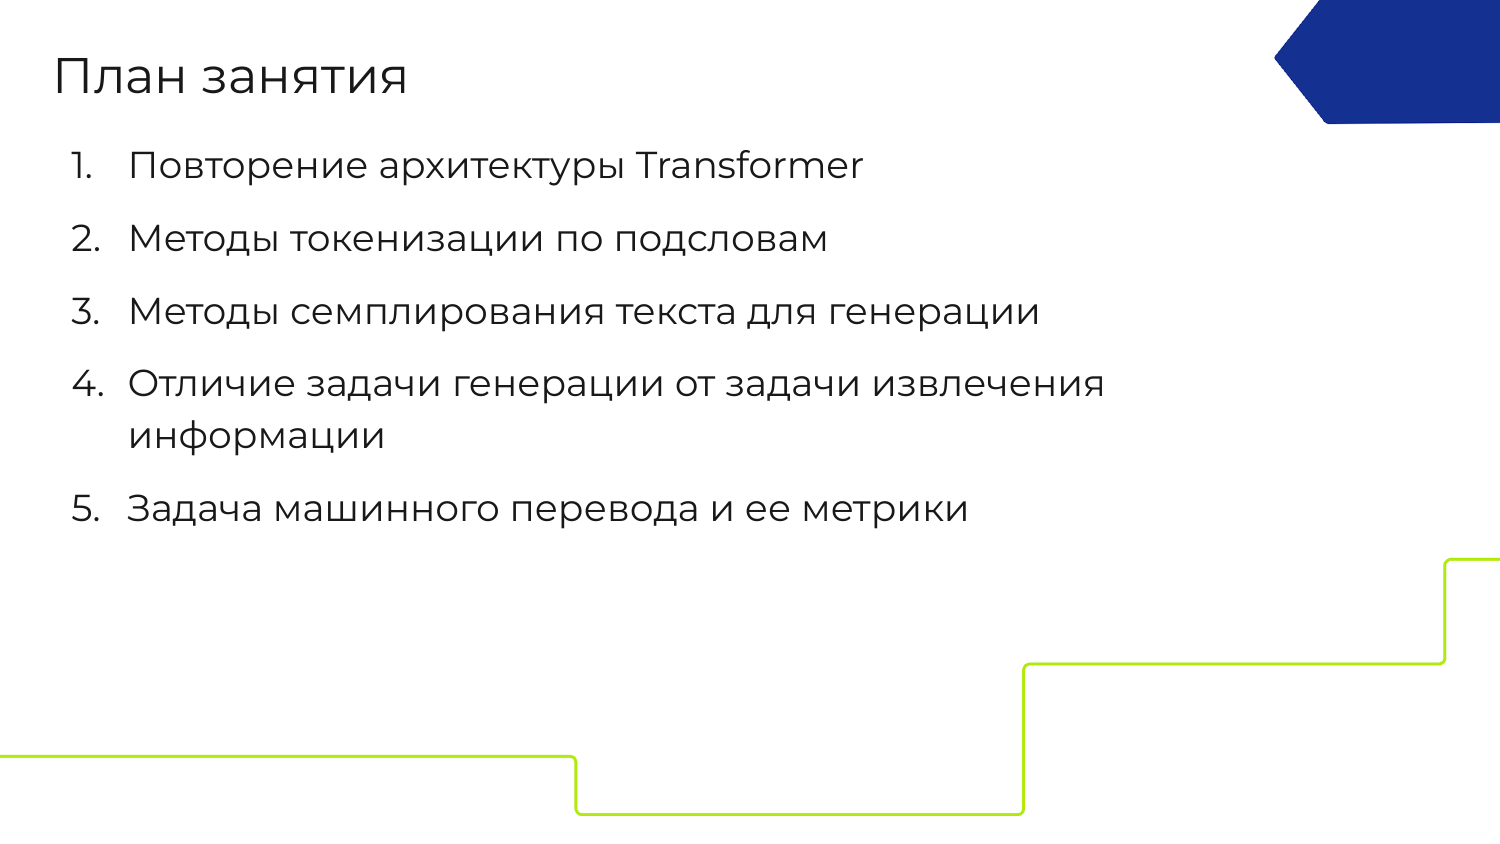

Повторение архитектуры Transformer
Методы токенизации по подсловам
Методы семплирования текста для генерации
Отличие задачи генерации от задачи извлечения информации
Задача машинного перевода и ее метрики